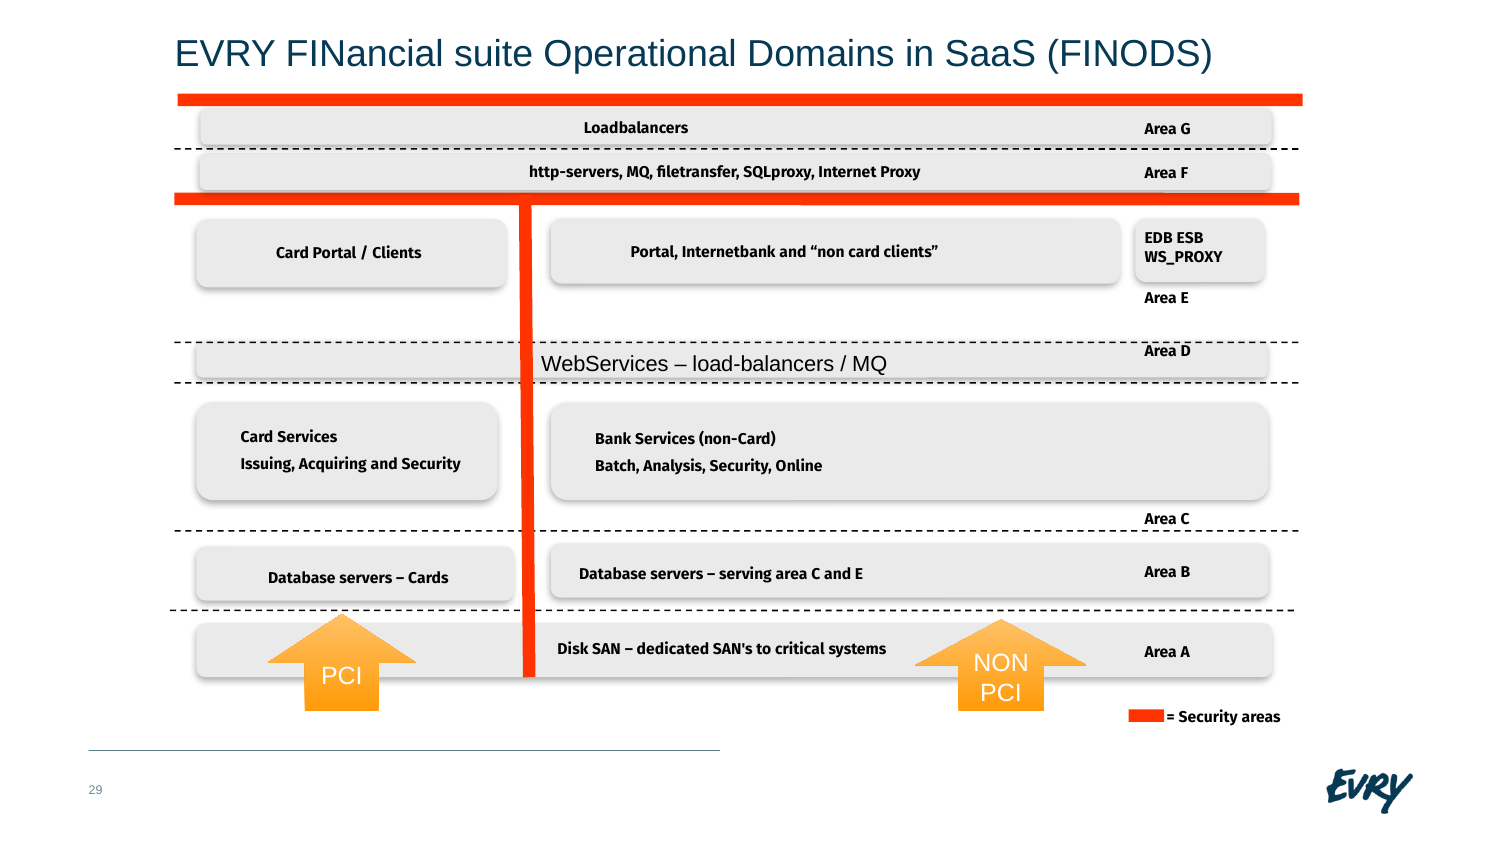

EVRY FINancial suite Operational Domains in SaaS (FINODS)

                                                                                                  Loadbalancers
Area G

http-servers, MQ, filetransfer, SQLproxy, Internet Proxy
Area F

EDB ESB WS_PROXY
Portal, Internetbank and “non card clients”
Card Portal / Clients
Area E
Area D

            WebServices – load-balancers / MQ

Card Services
Issuing, Acquiring and Security
Bank Services (non-Card)
Batch, Analysis, Security, Online
Area C

Area B
Database servers – serving area C and E
Database servers – Cards

PCI
NON
PCI

Disk SAN – dedicated SAN's to critical systems
Area A
= Security areas

29